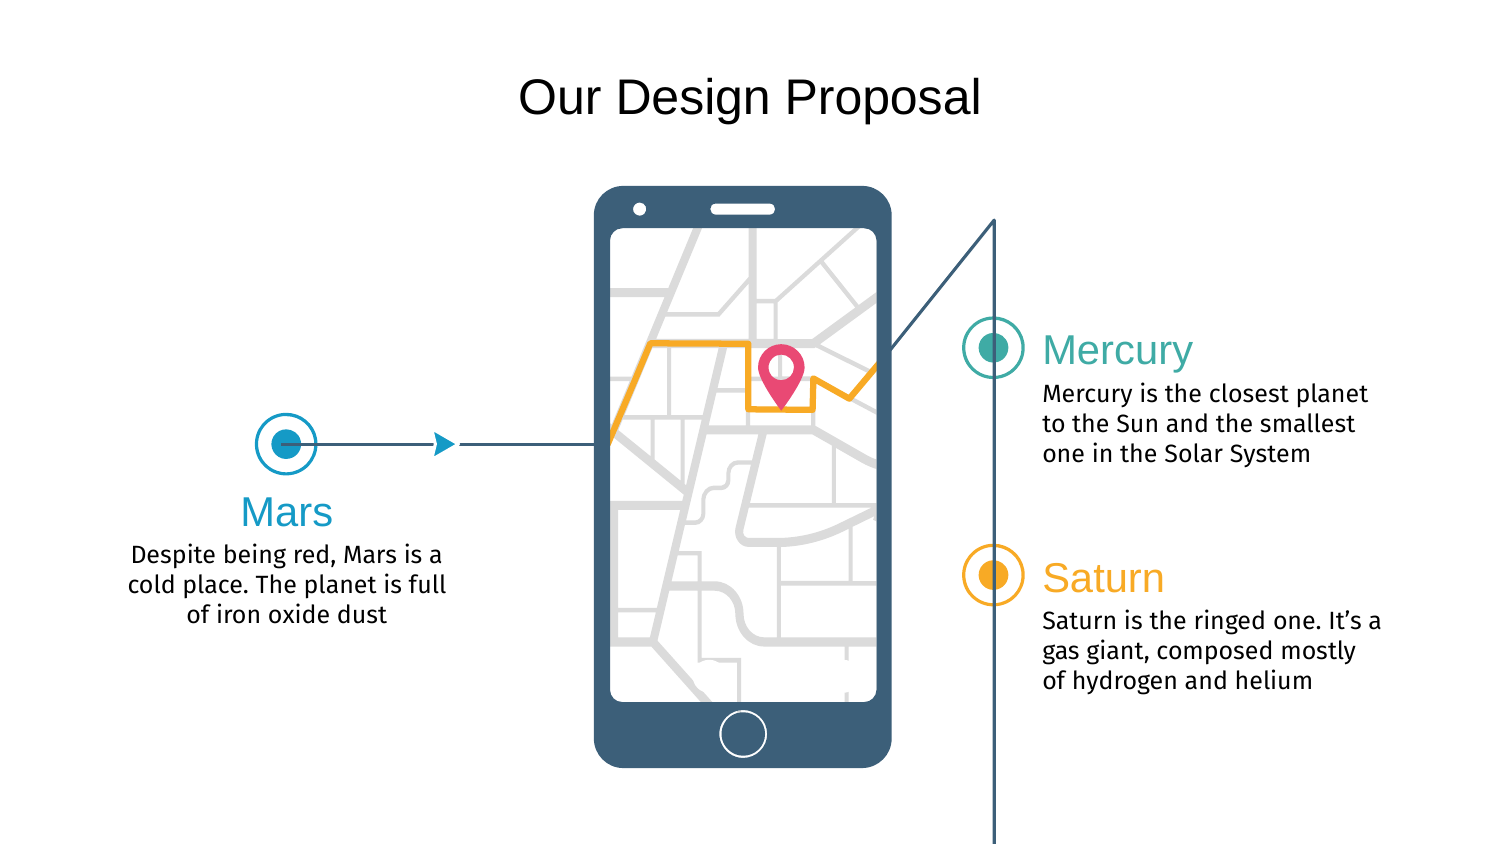

# Our Design Proposal

Mercury
Mercury is the closest planet to the Sun and the smallest one in the Solar System

Mars
Despite being red, Mars is a cold place. The planet is full of iron oxide dust

Saturn
Saturn is the ringed one. It’s a gas giant, composed mostly of hydrogen and helium